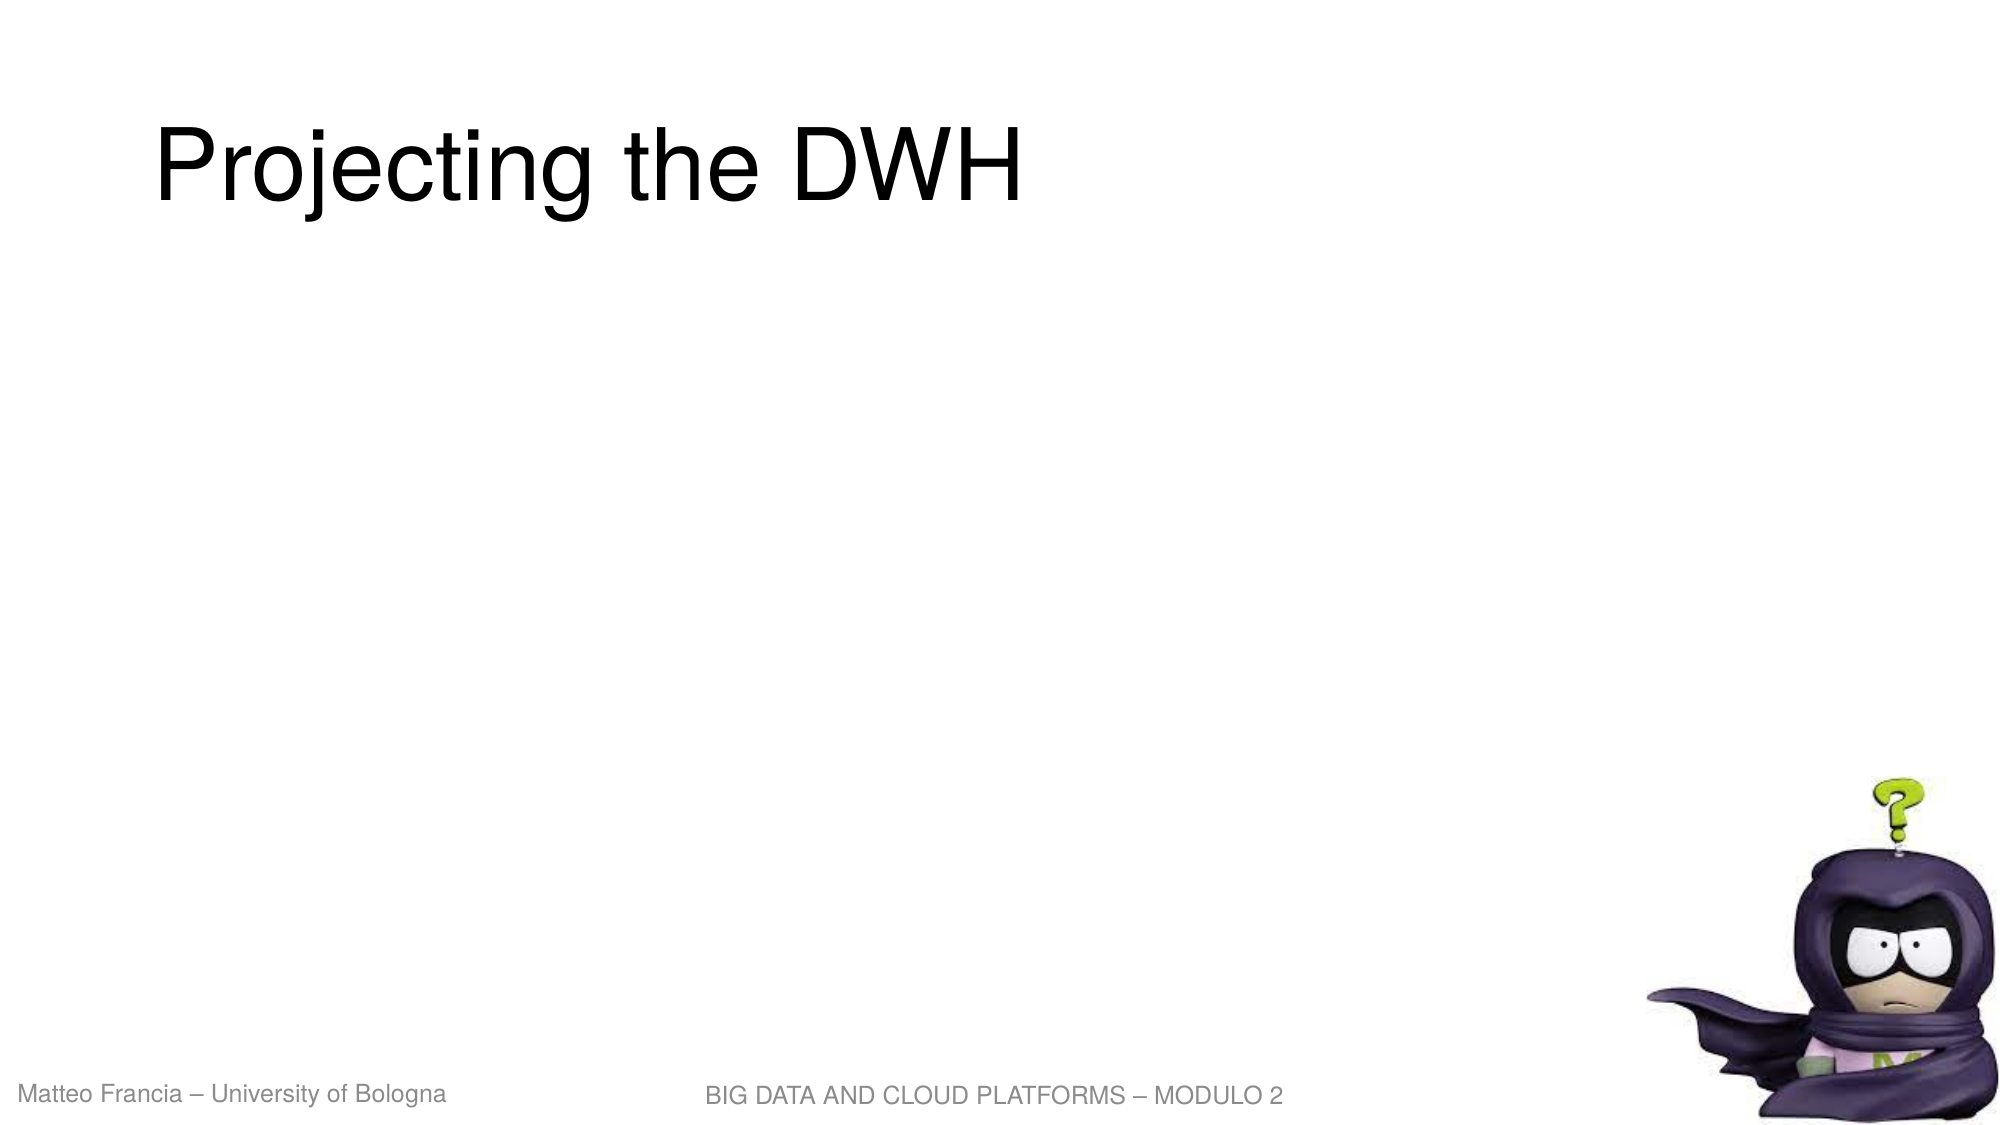

# Projecting the DWH

196
Matteo Francia – University of Bologna